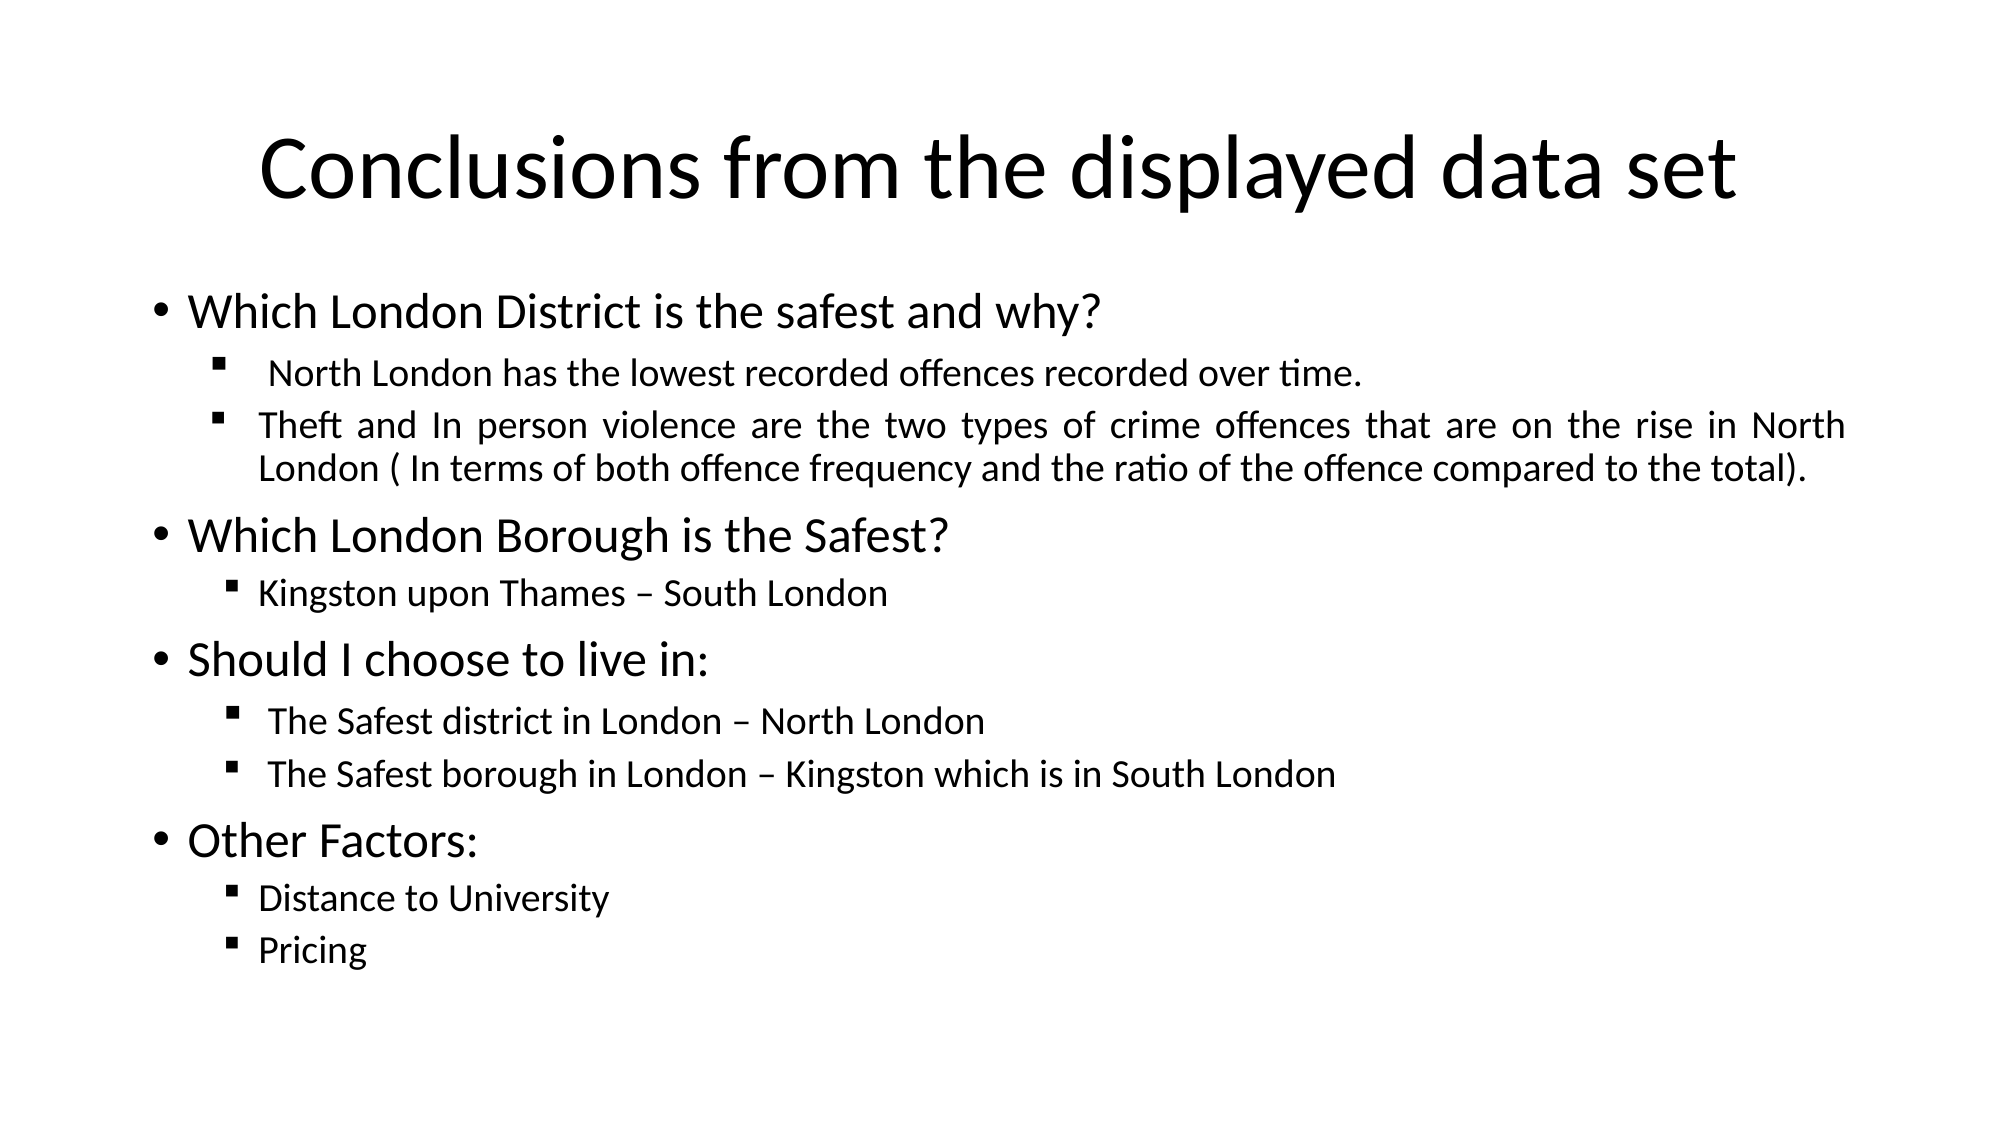

# Conclusions from the displayed data set
Which London District is the safest and why?
 North London has the lowest recorded offences recorded over time.
Theft and In person violence are the two types of crime offences that are on the rise in North London ( In terms of both offence frequency and the ratio of the offence compared to the total).
Which London Borough is the Safest?
Kingston upon Thames – South London
Should I choose to live in:
 The Safest district in London – North London
 The Safest borough in London – Kingston which is in South London
Other Factors:
Distance to University
Pricing